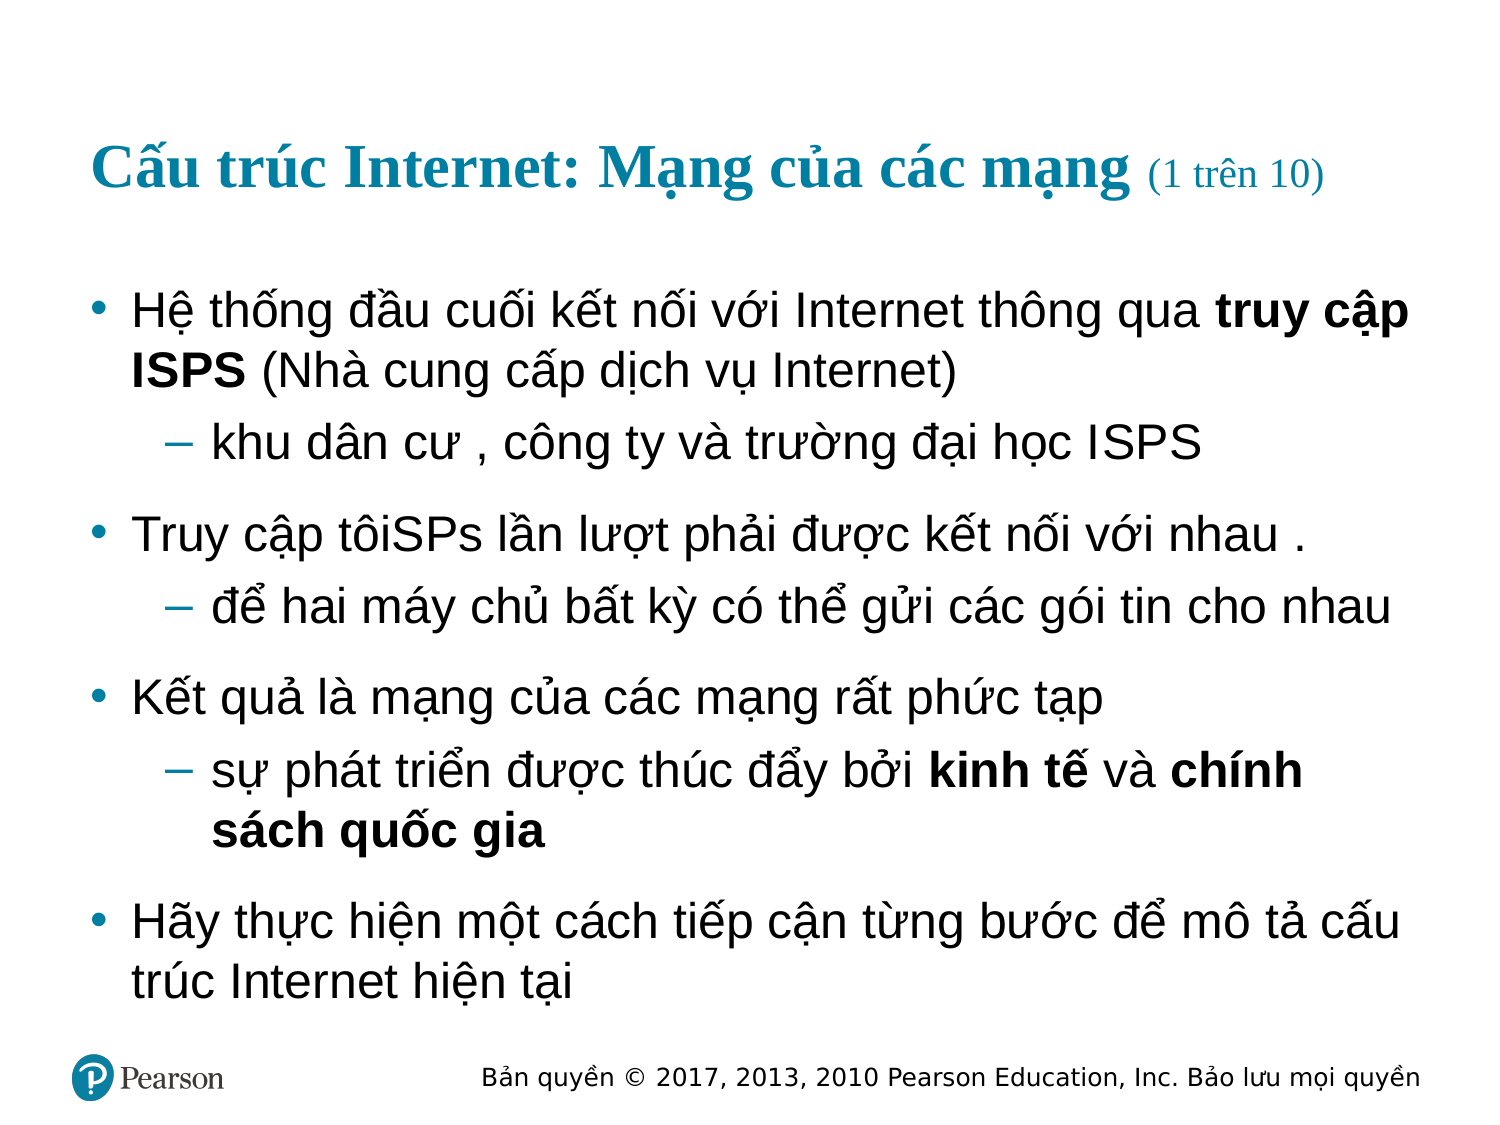

# Cấu trúc Internet: Mạng của các mạng (1 trên 10)
Hệ thống đầu cuối kết nối với Internet thông qua truy cập I S P S (Nhà cung cấp dịch vụ Internet)
khu dân cư , công ty và trường đại học I S P S
Truy cập tôi S Ps lần lượt phải được kết nối với nhau .
để hai máy chủ bất kỳ có thể gửi các gói tin cho nhau
Kết quả là mạng của các mạng rất phức tạp
sự phát triển được thúc đẩy bởi kinh tế và chính sách quốc gia
Hãy thực hiện một cách tiếp cận từng bước để mô tả cấu trúc Internet hiện tại